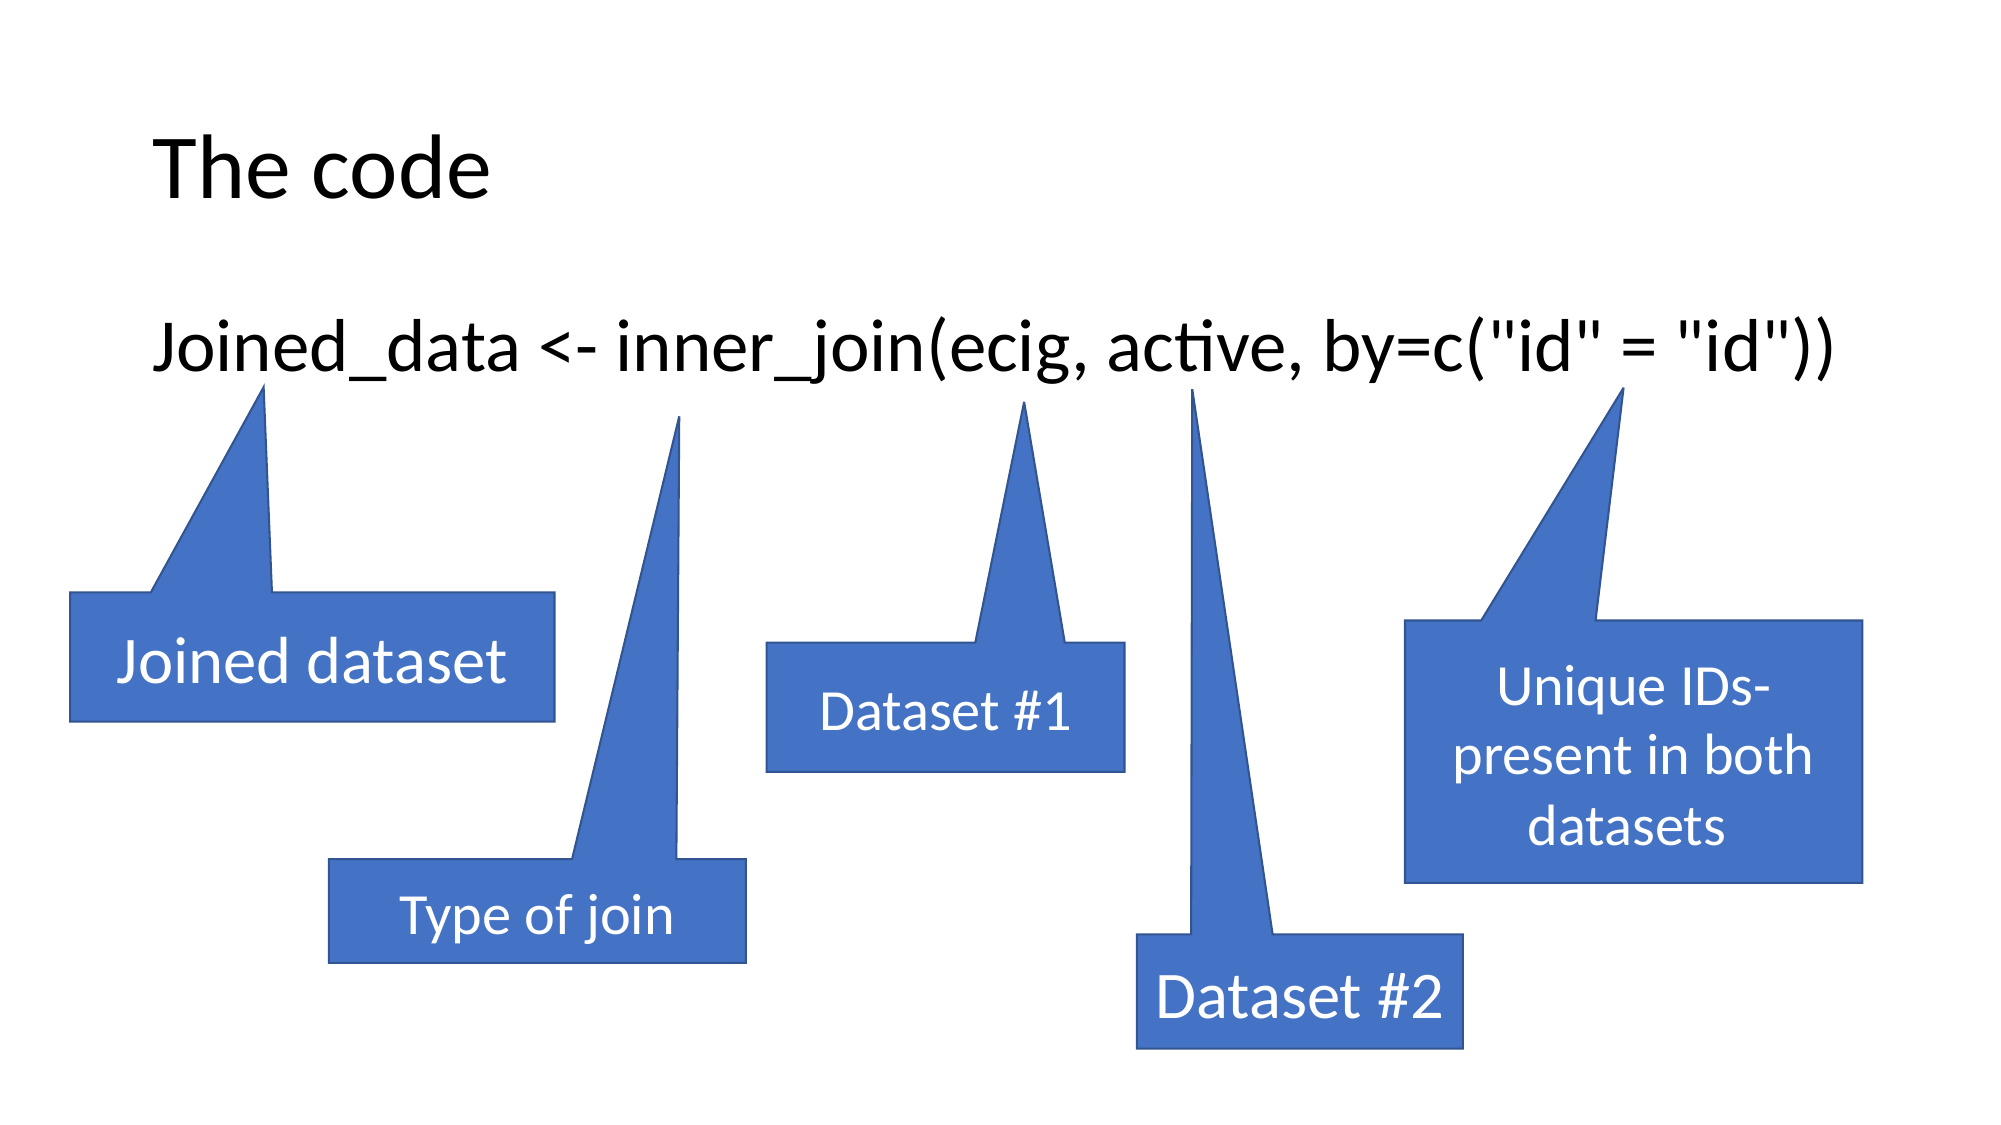

# The code
Joined_data <- inner_join(ecig, active, by=c("id" = "id"))
Joined dataset
Unique IDs- present in both datasets
Dataset #1
Type of join
Dataset #2